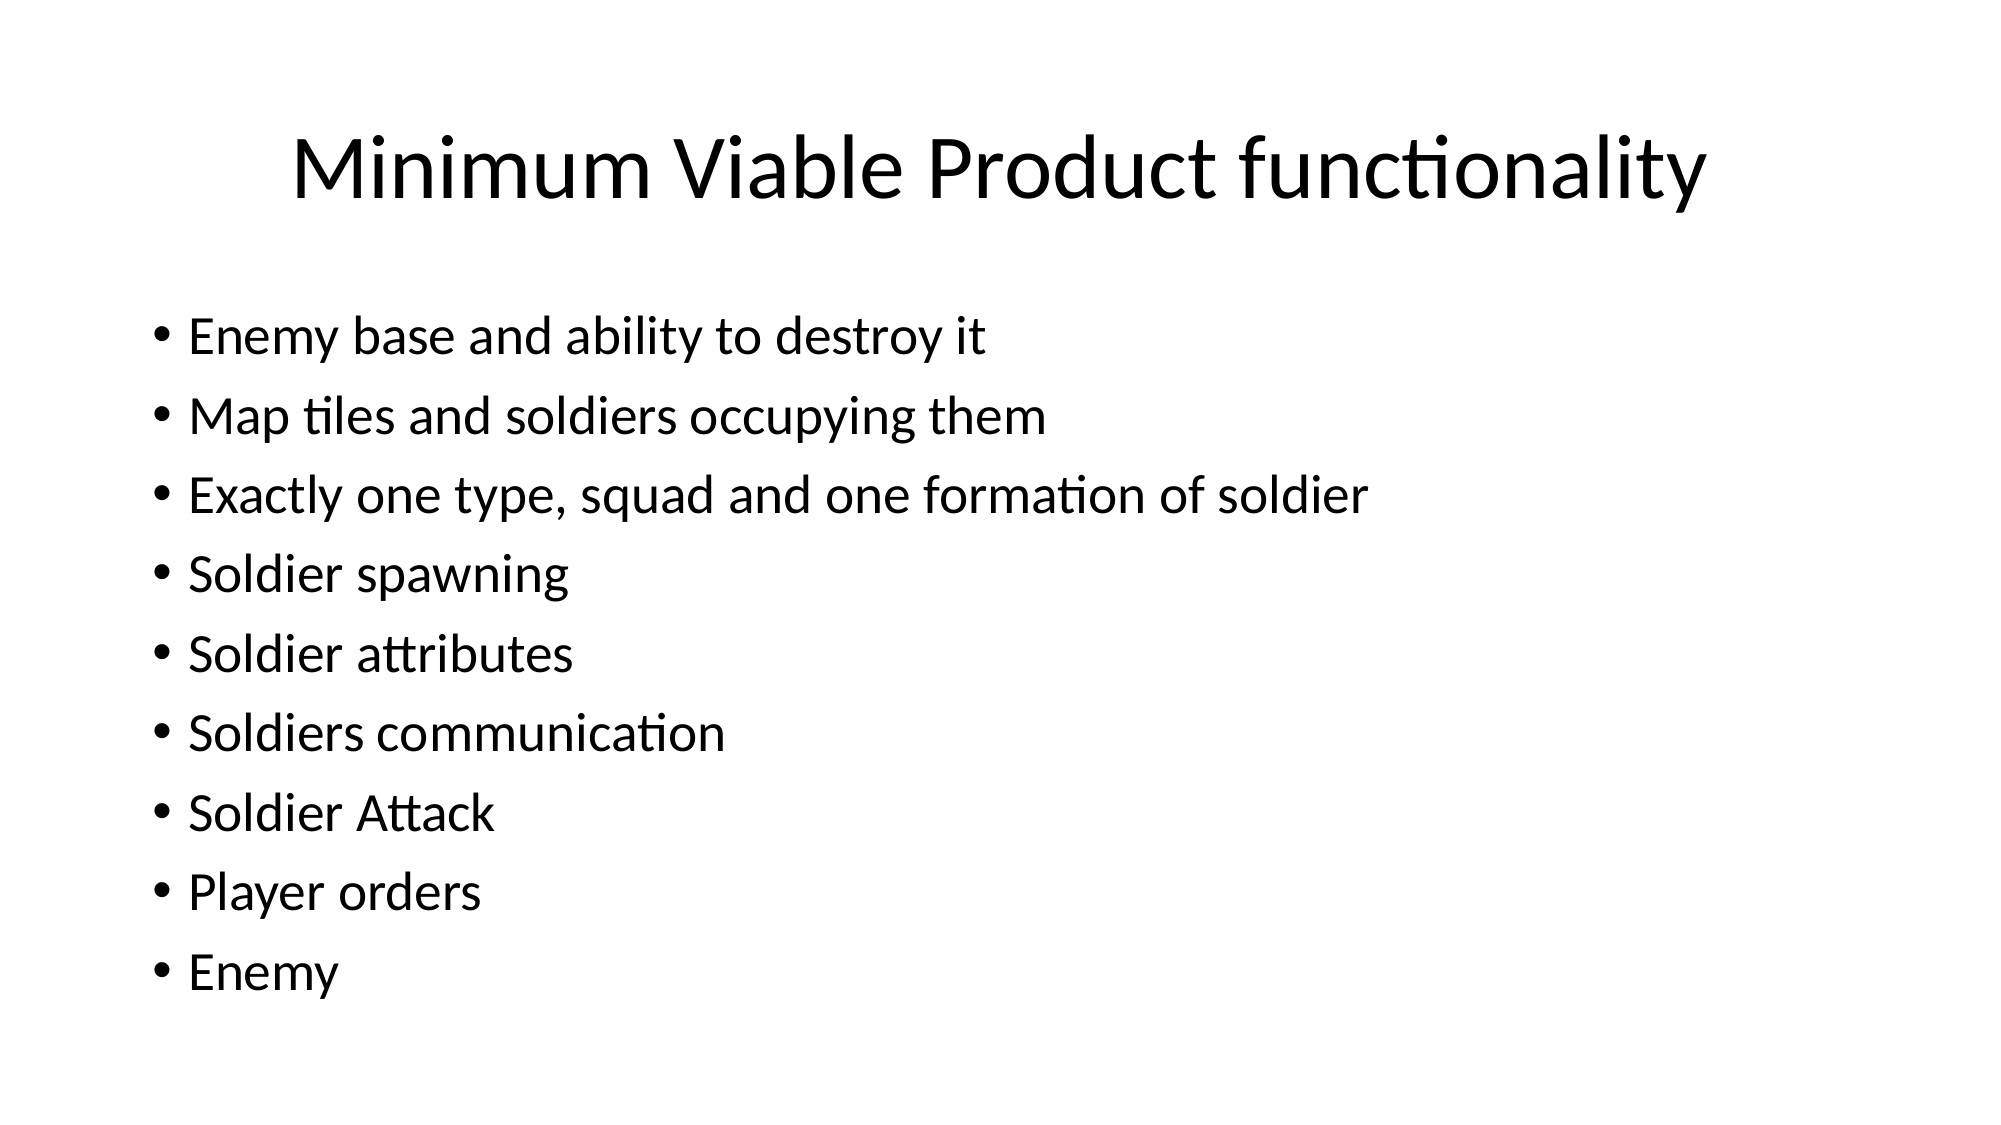

# Minimum Viable Product functionality
Enemy base and ability to destroy it
Map tiles and soldiers occupying them
Exactly one type, squad and one formation of soldier
Soldier spawning
Soldier attributes
Soldiers communication
Soldier Attack
Player orders
Enemy